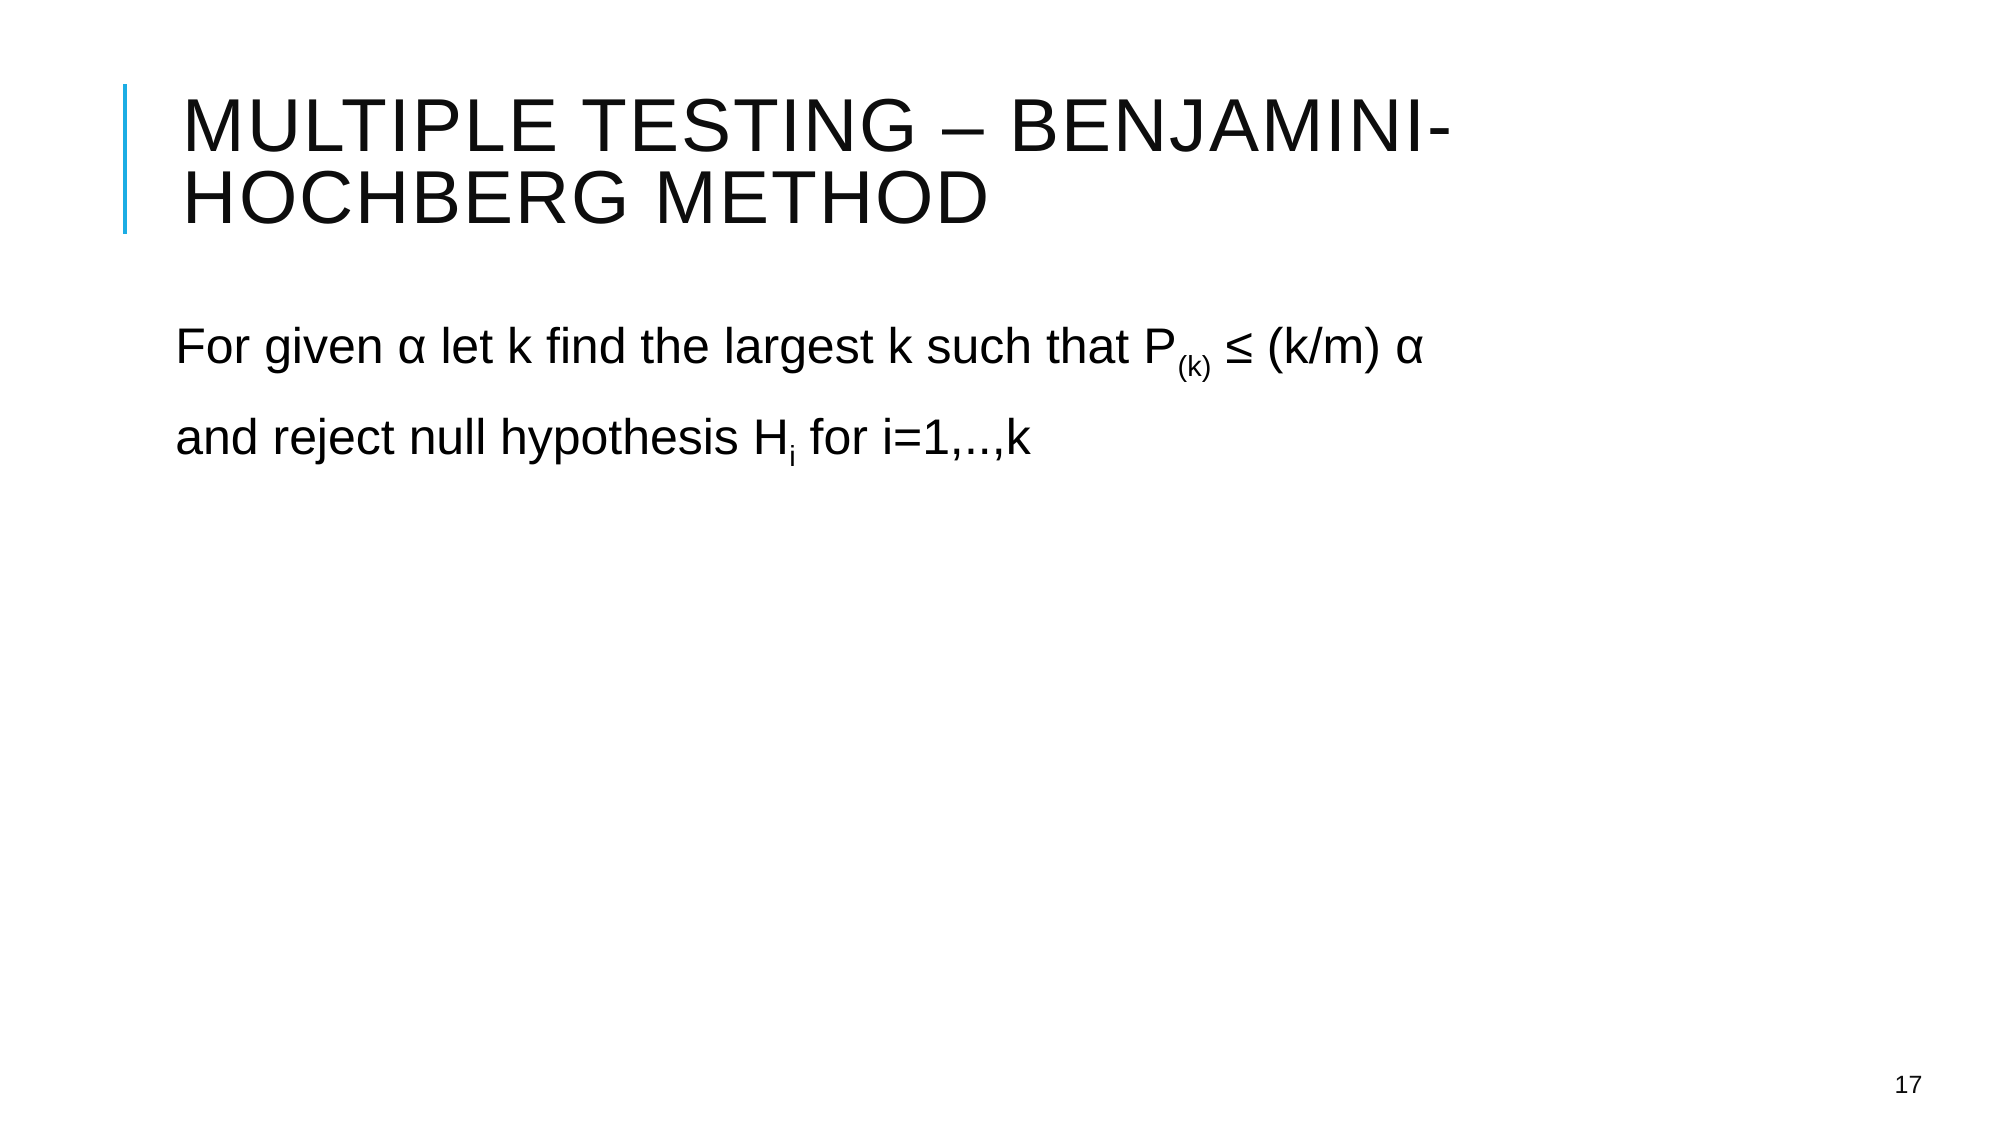

# Multiple testing – Benjamini-Hochberg method
For given α let k find the largest k such that P(k) ≤ (k/m) α
and reject null hypothesis Hi for i=1,..,k

17